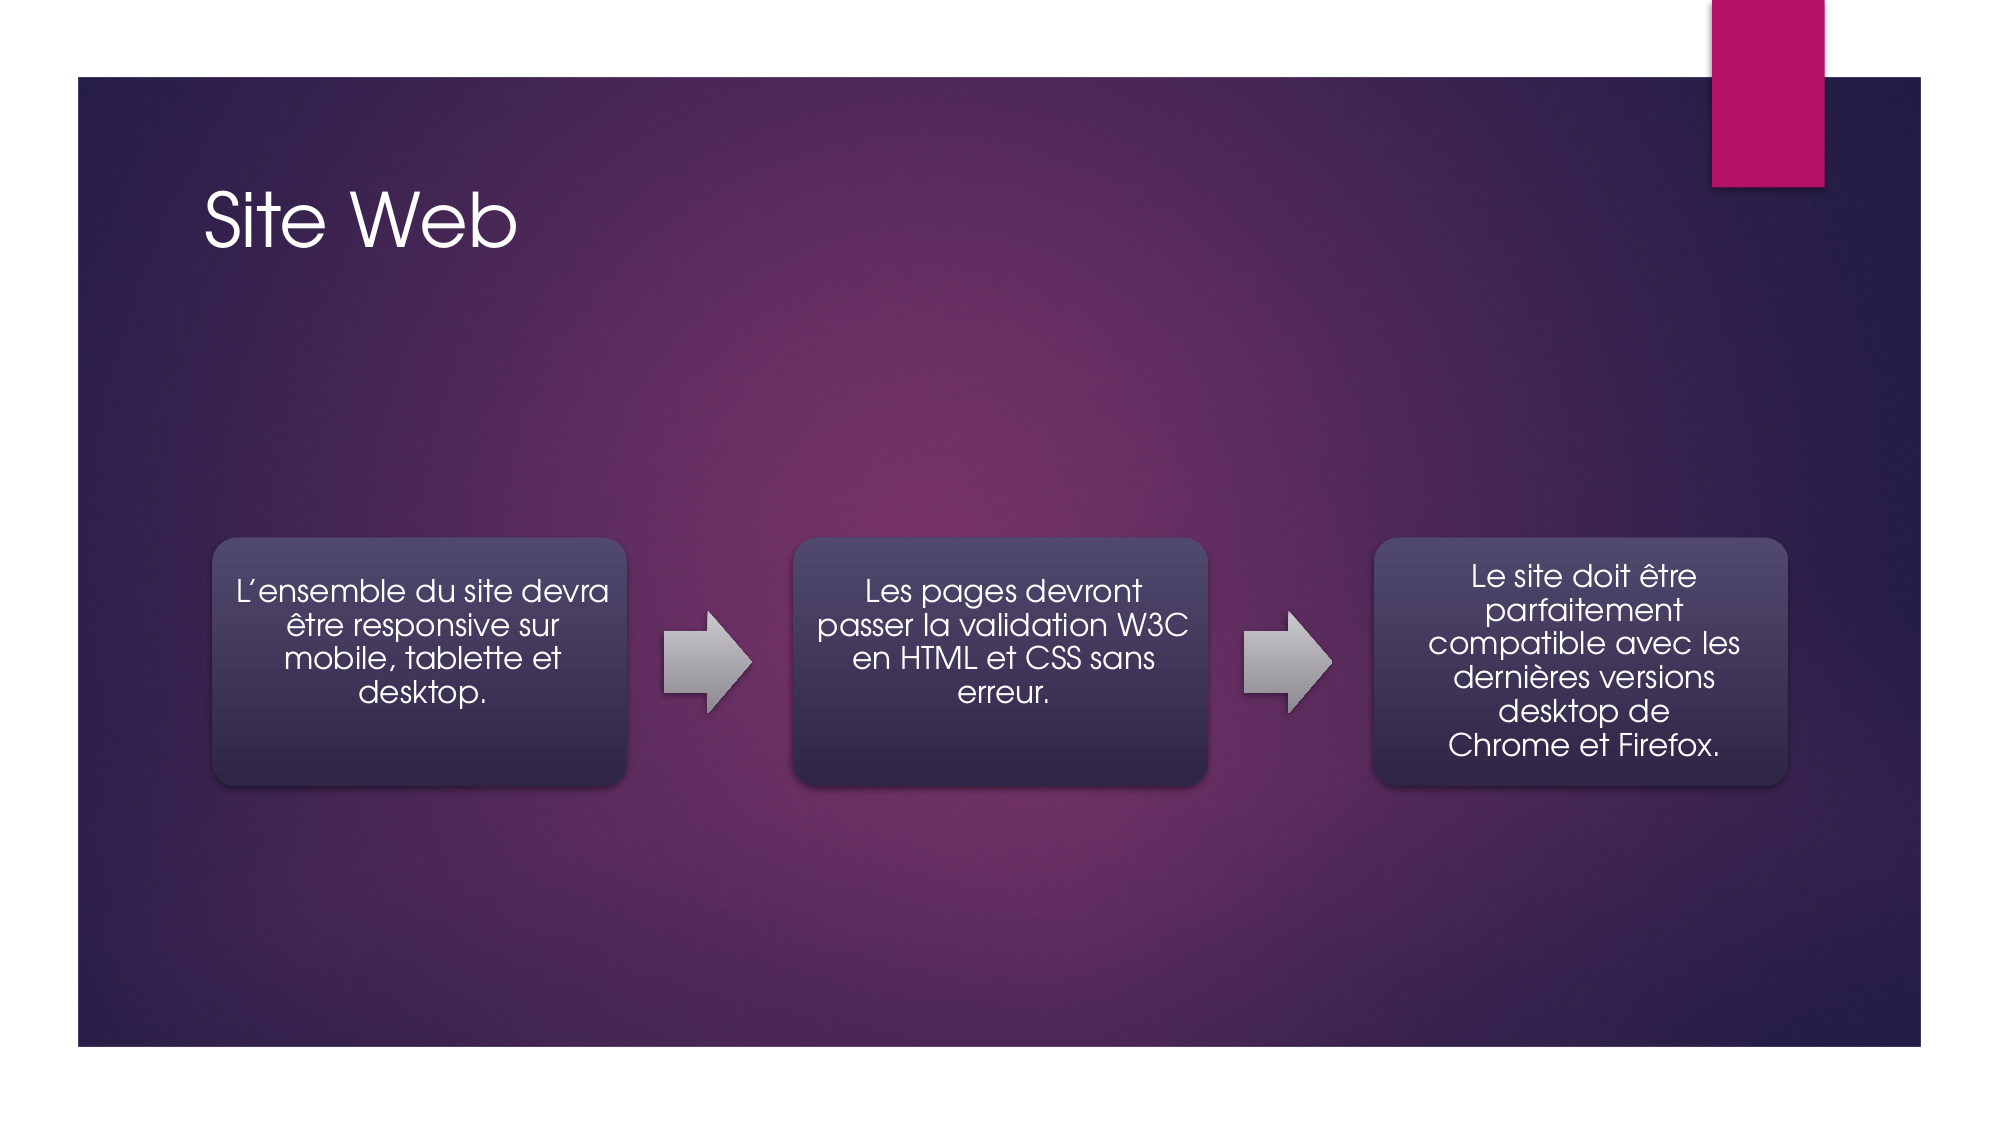

# Site Web
L’ensemble du site devra être responsive sur mobile, tablette et desktop.

Les pages devront passer la validation W3C en HTML et CSS sans erreur.

Le site doit être parfaitement compatible avec les dernières versions desktop de
Chrome et Firefox.